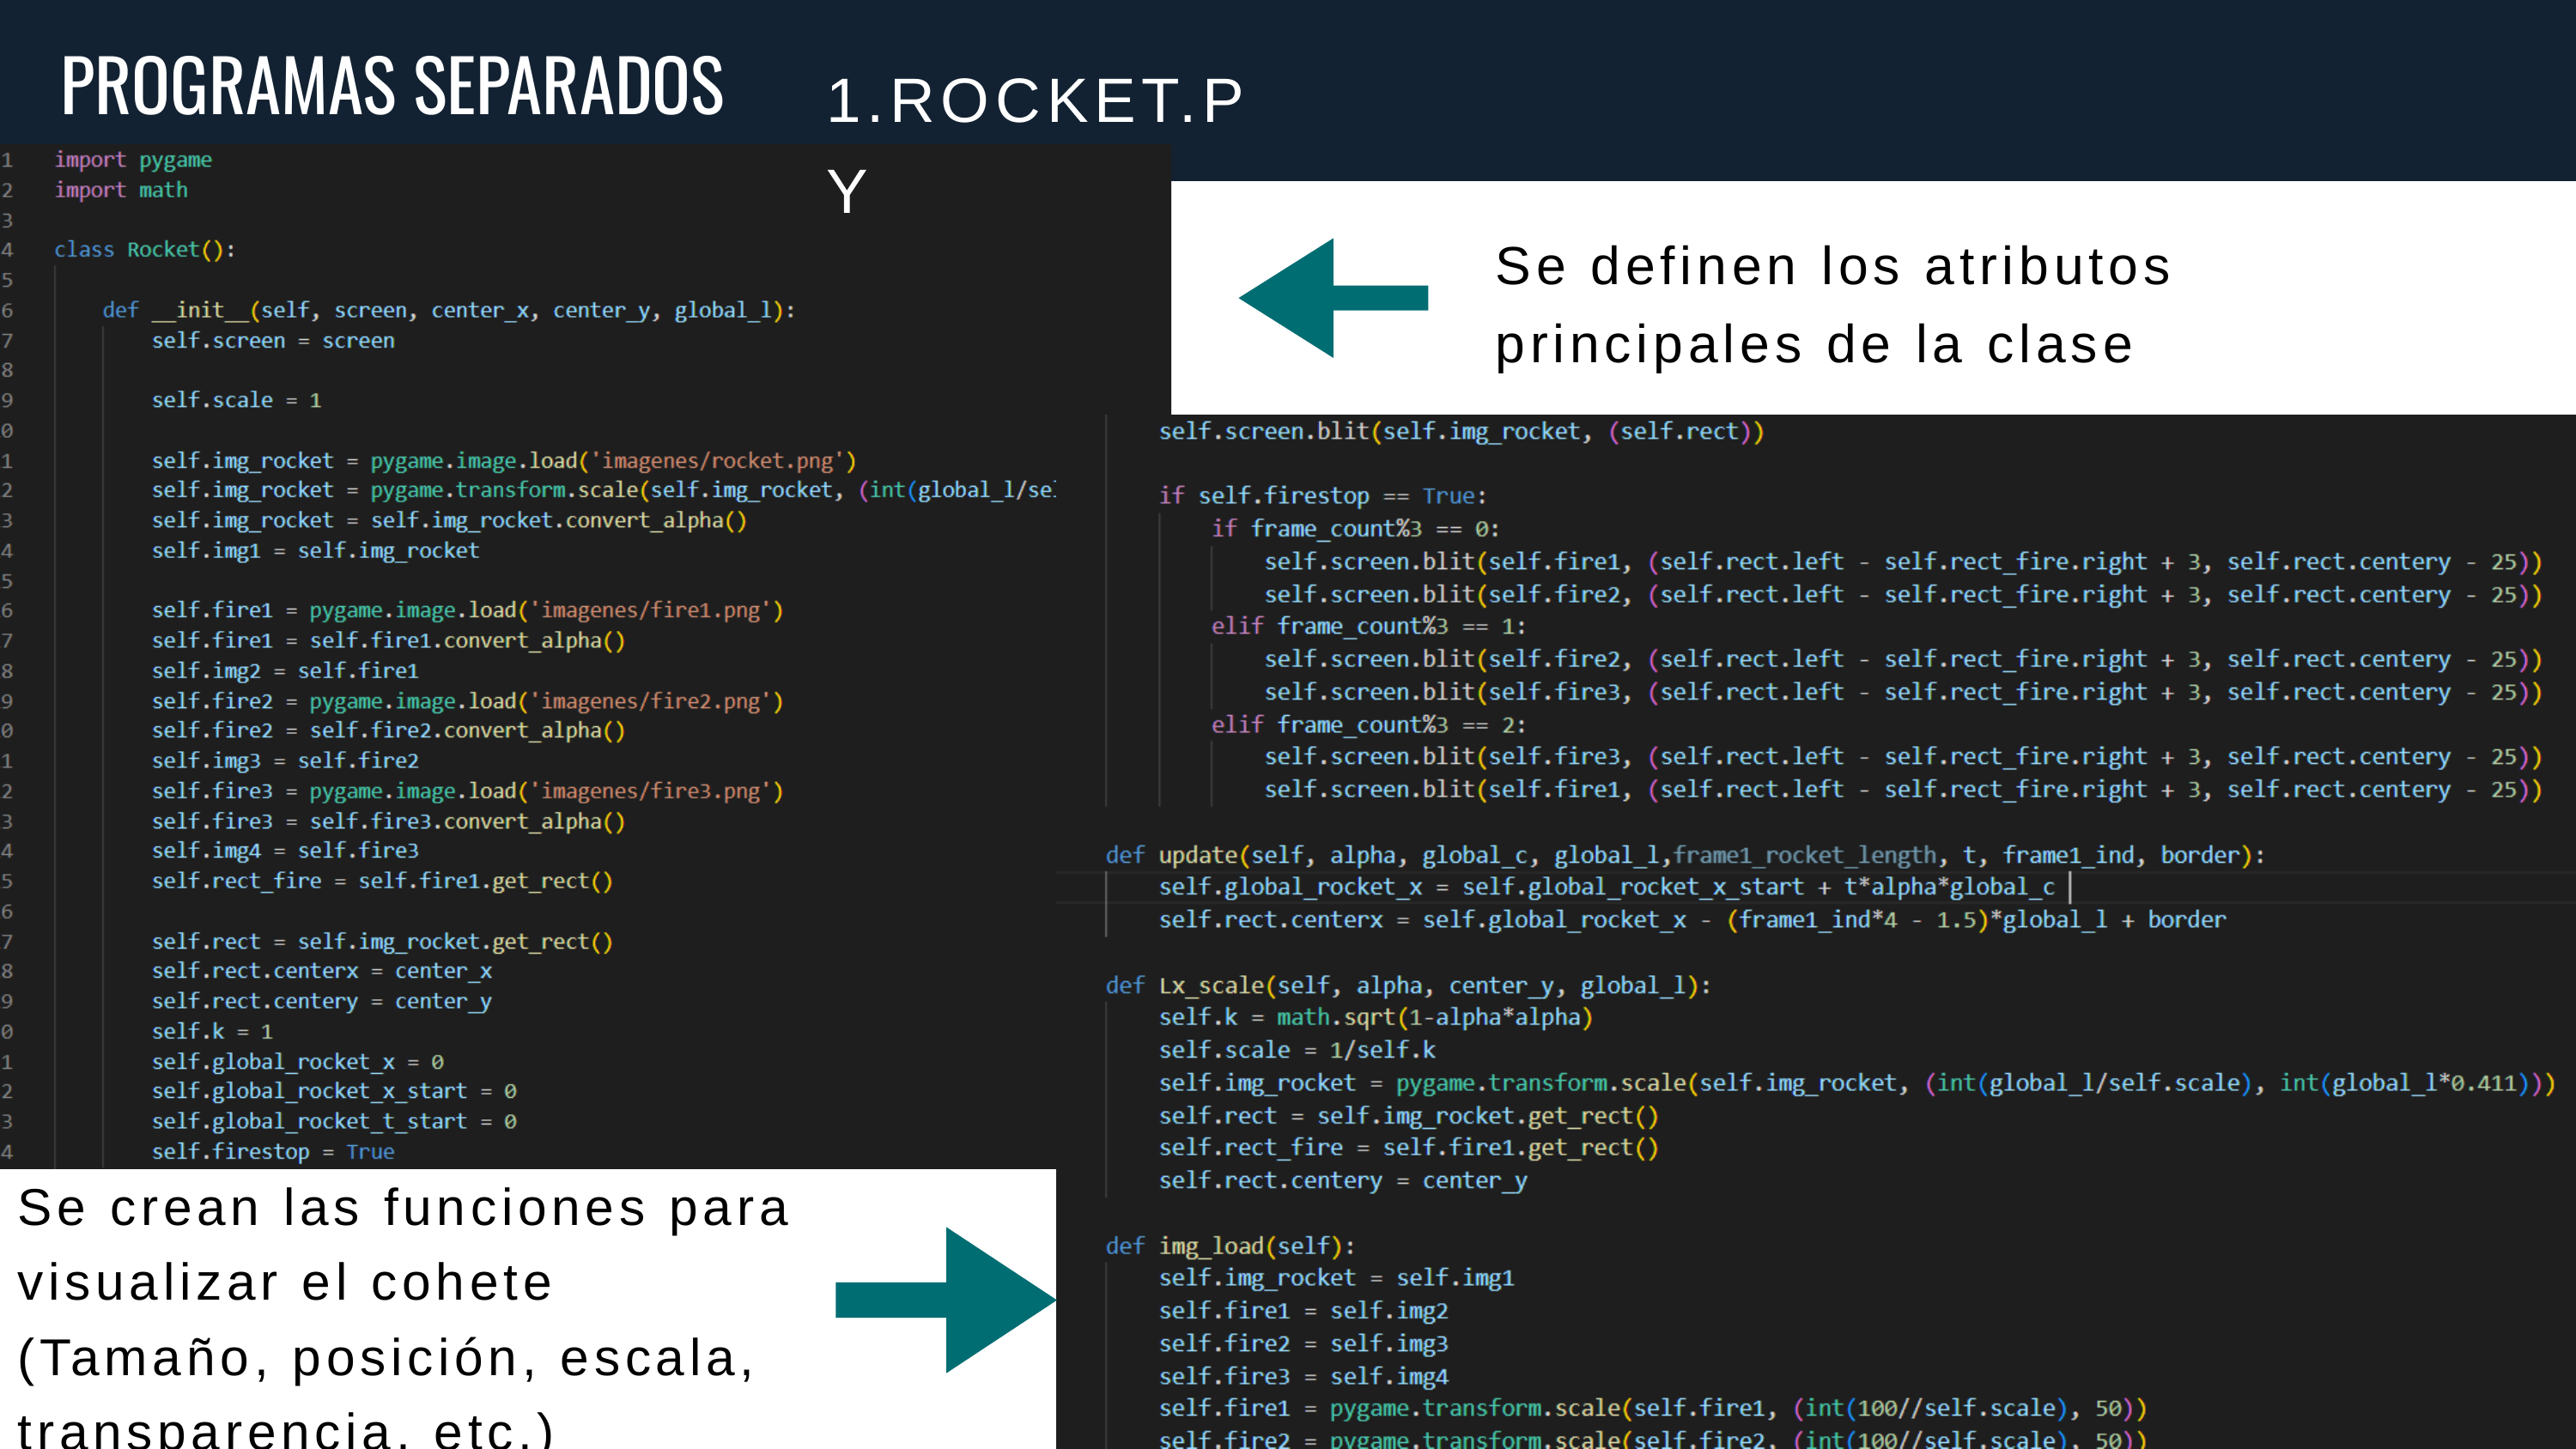

1.ROCKET.PY
PROGRAMAS SEPARADOS

Se definen los atributos principales de la clase

Se crean las funciones para visualizar el cohete (Tamaño, posición, escala, transparencia, etc.)